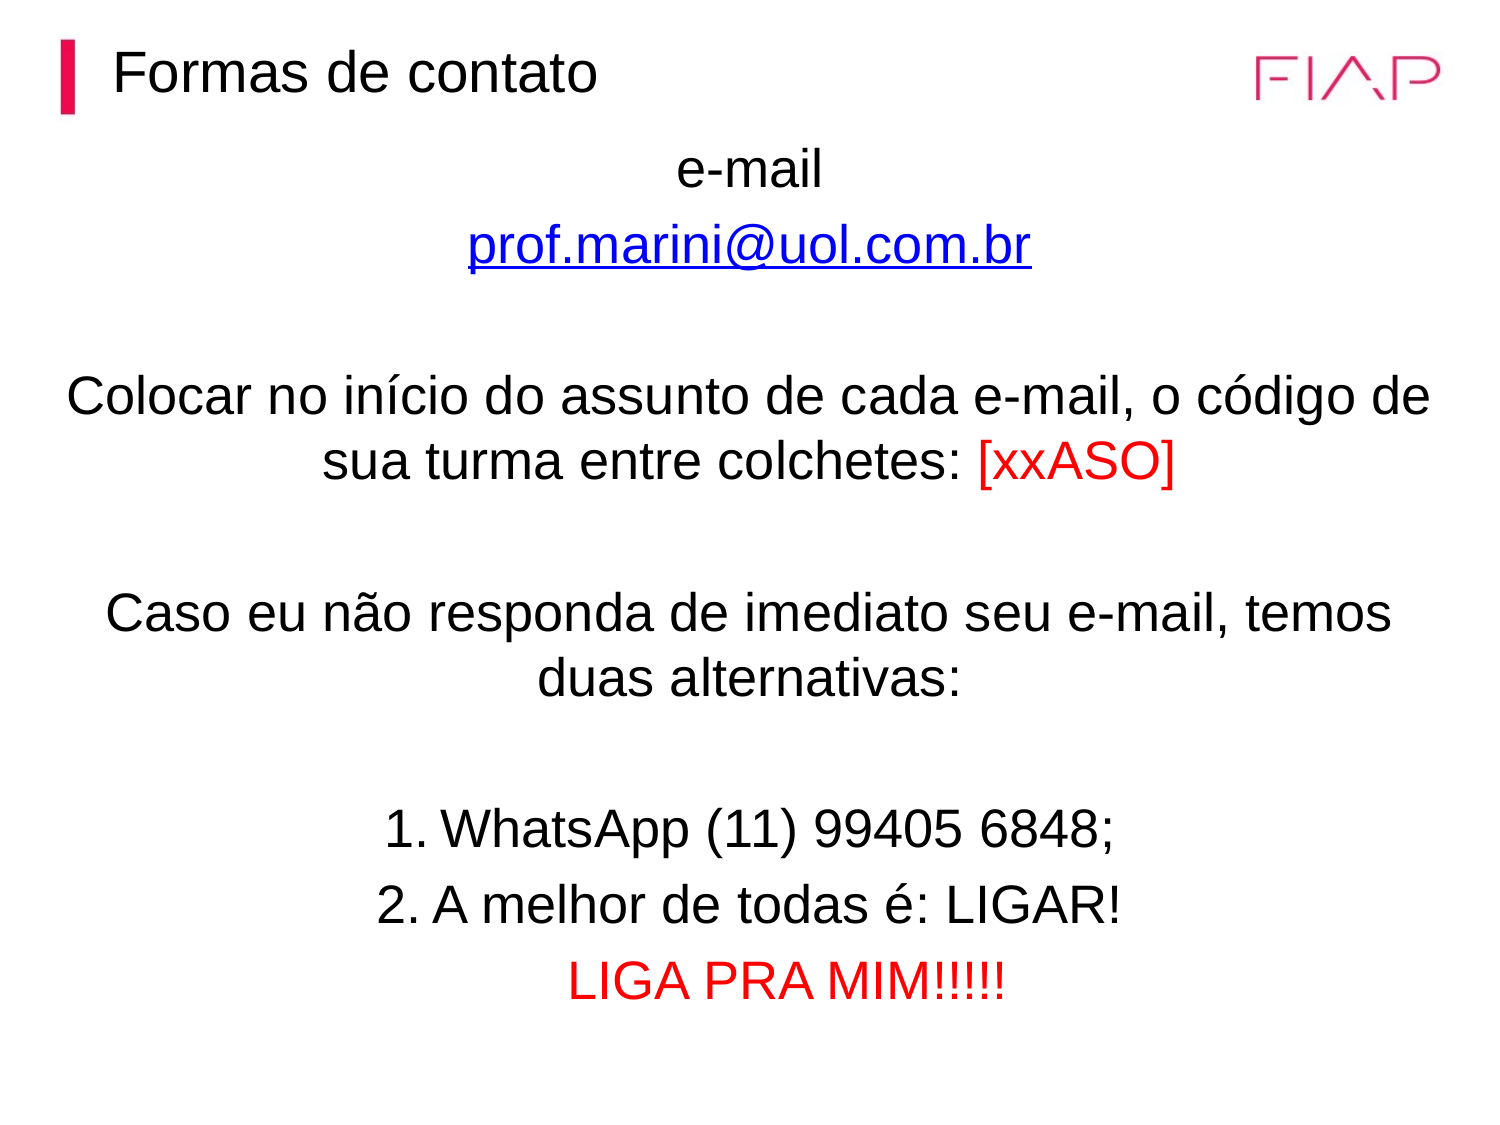

# Formas de contato
e-mail
prof.marini@uol.com.br

Colocar no início do assunto de cada e-mail, o código de sua turma entre colchetes: [xxASO]

Caso eu não responda de imediato seu e-mail, temos duas alternativas:

WhatsApp (11) 99405 6848;
A melhor de todas é: LIGAR!
LIGA PRA MIM!!!!!